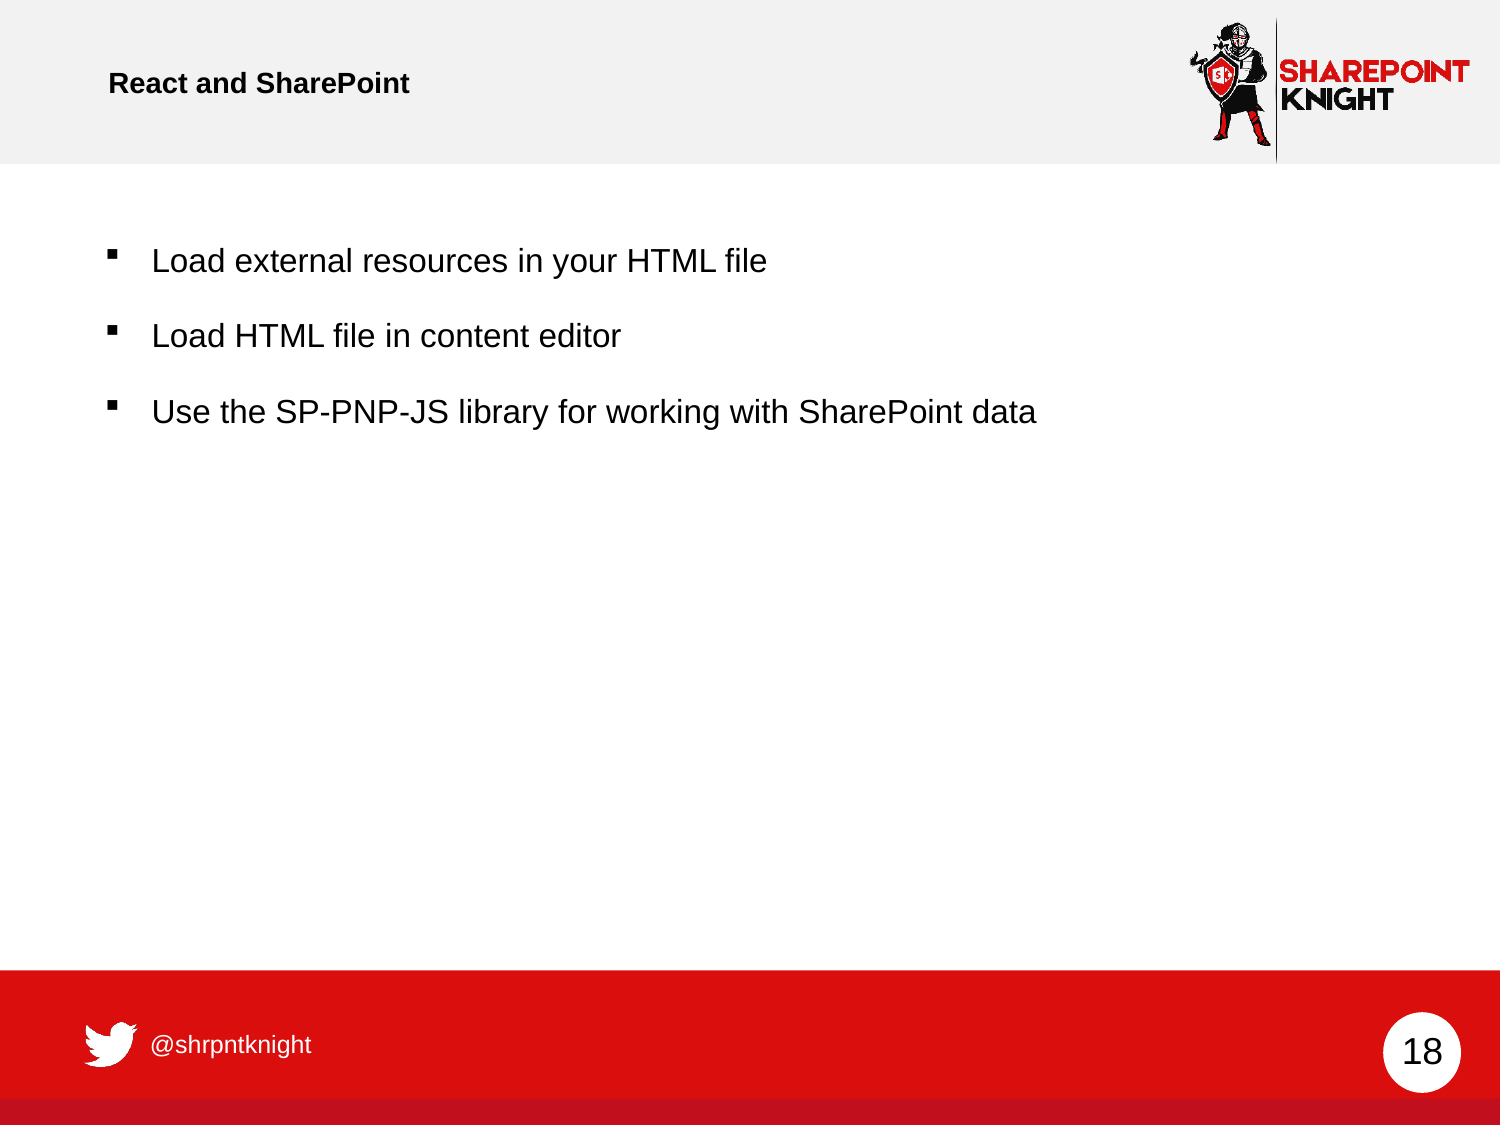

# React and SharePoint
Load external resources in your HTML file
Load HTML file in content editor
Use the SP-PNP-JS library for working with SharePoint data

18